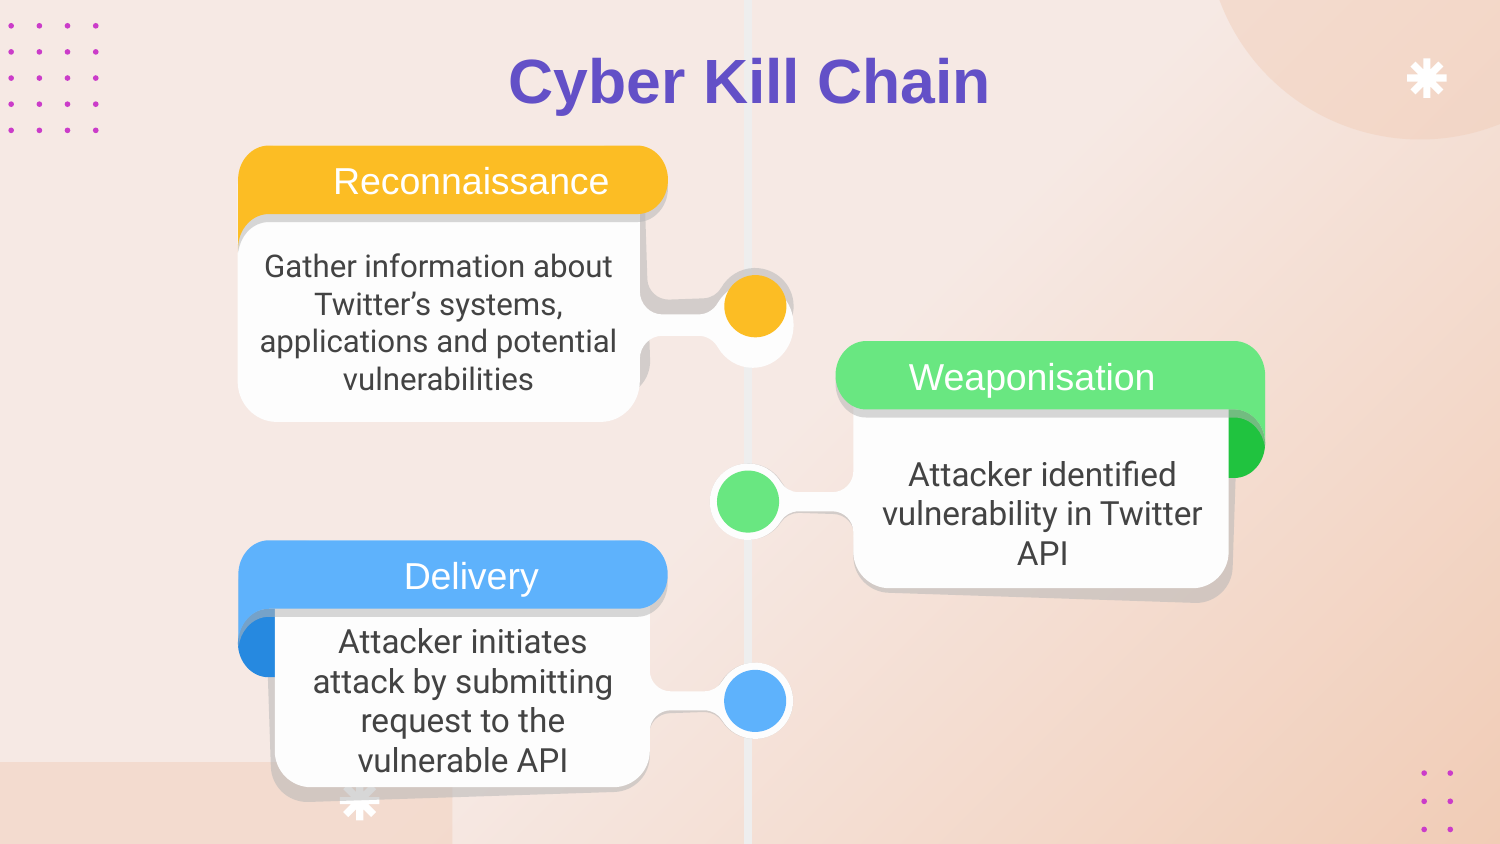

# Cyber Kill Chain

Reconnaissance

Gather information about Twitter’s systems, applications and potential vulnerabilities

Weaponisation

Attacker identified vulnerability in Twitter API

Delivery

Attacker initiates attack by submitting request to the vulnerable API